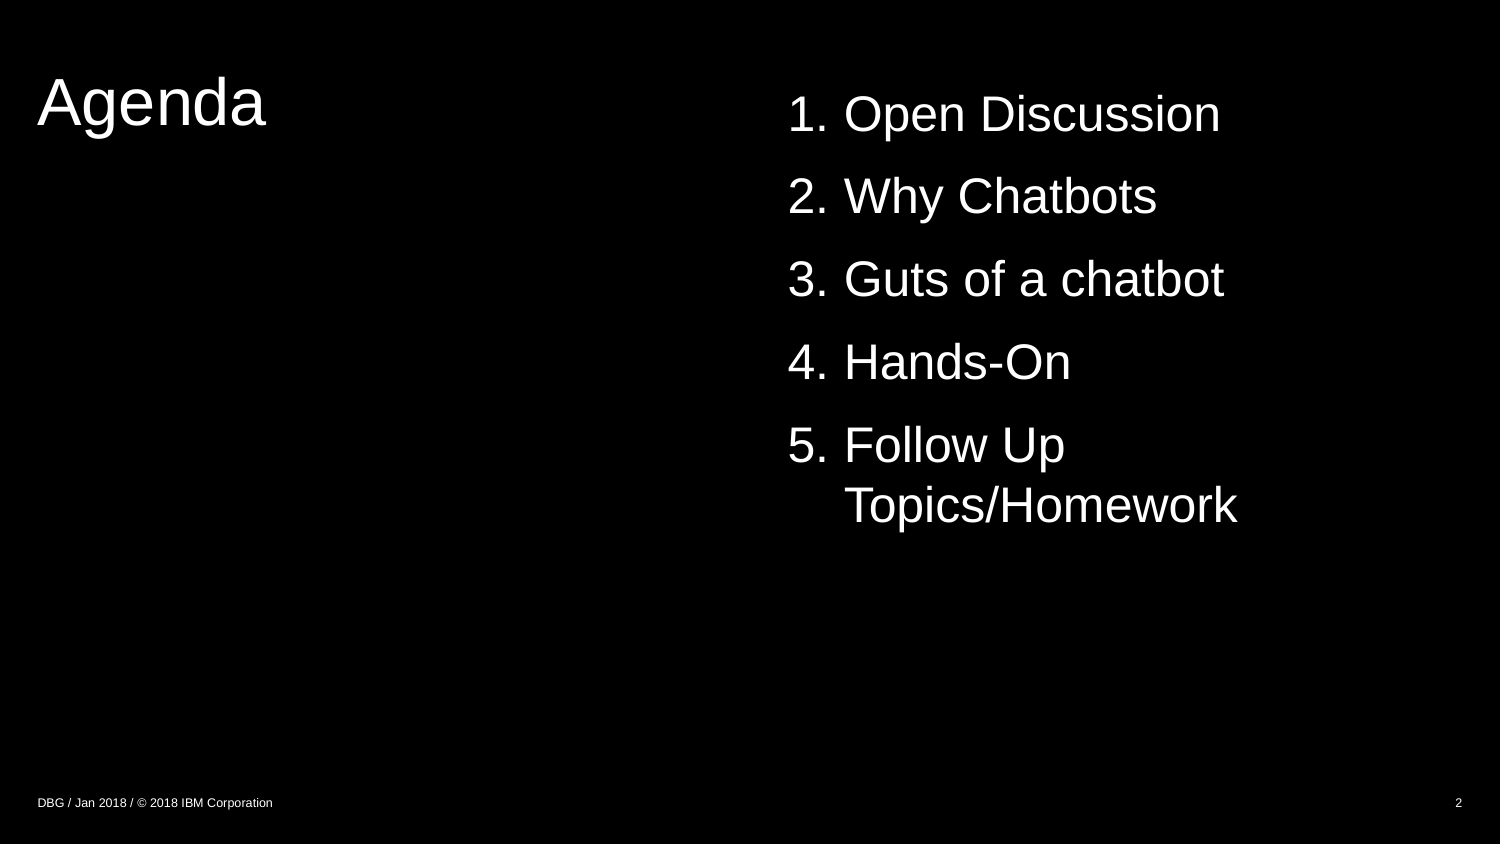

# Agenda
Open Discussion
Why Chatbots
Guts of a chatbot
Hands-On
Follow Up Topics/Homework
DBG / Jan 2018 / © 2018 IBM Corporation
2